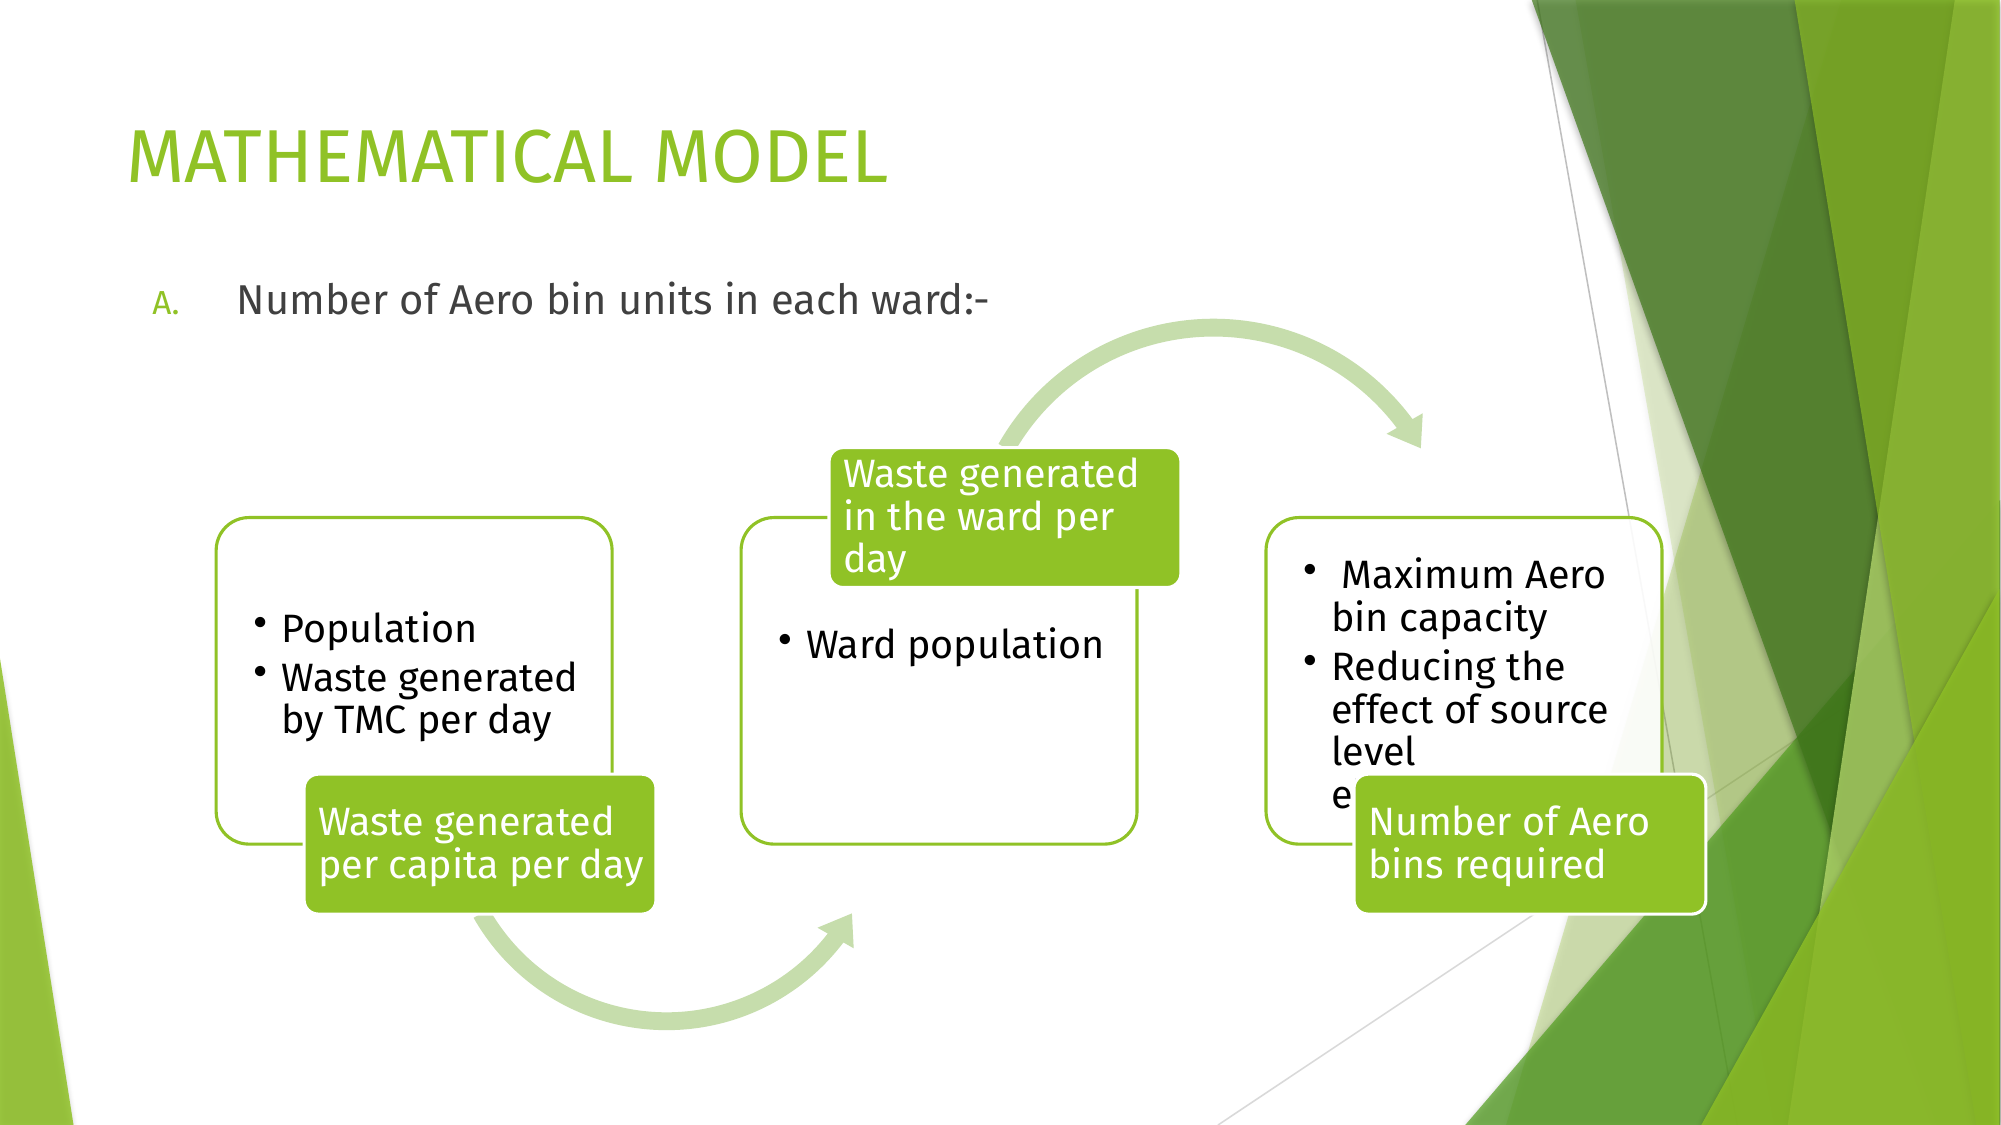

# MATHEMATICAL MODEL
Number of Aero bin units in each ward:-

Population
Waste generated by TMC per day
Waste generated per capita per day
Ward population
Waste generated in the ward per day
 Maximum Aero bin capacity
Reducing the effect of source level elimination

Number of Aero bins required